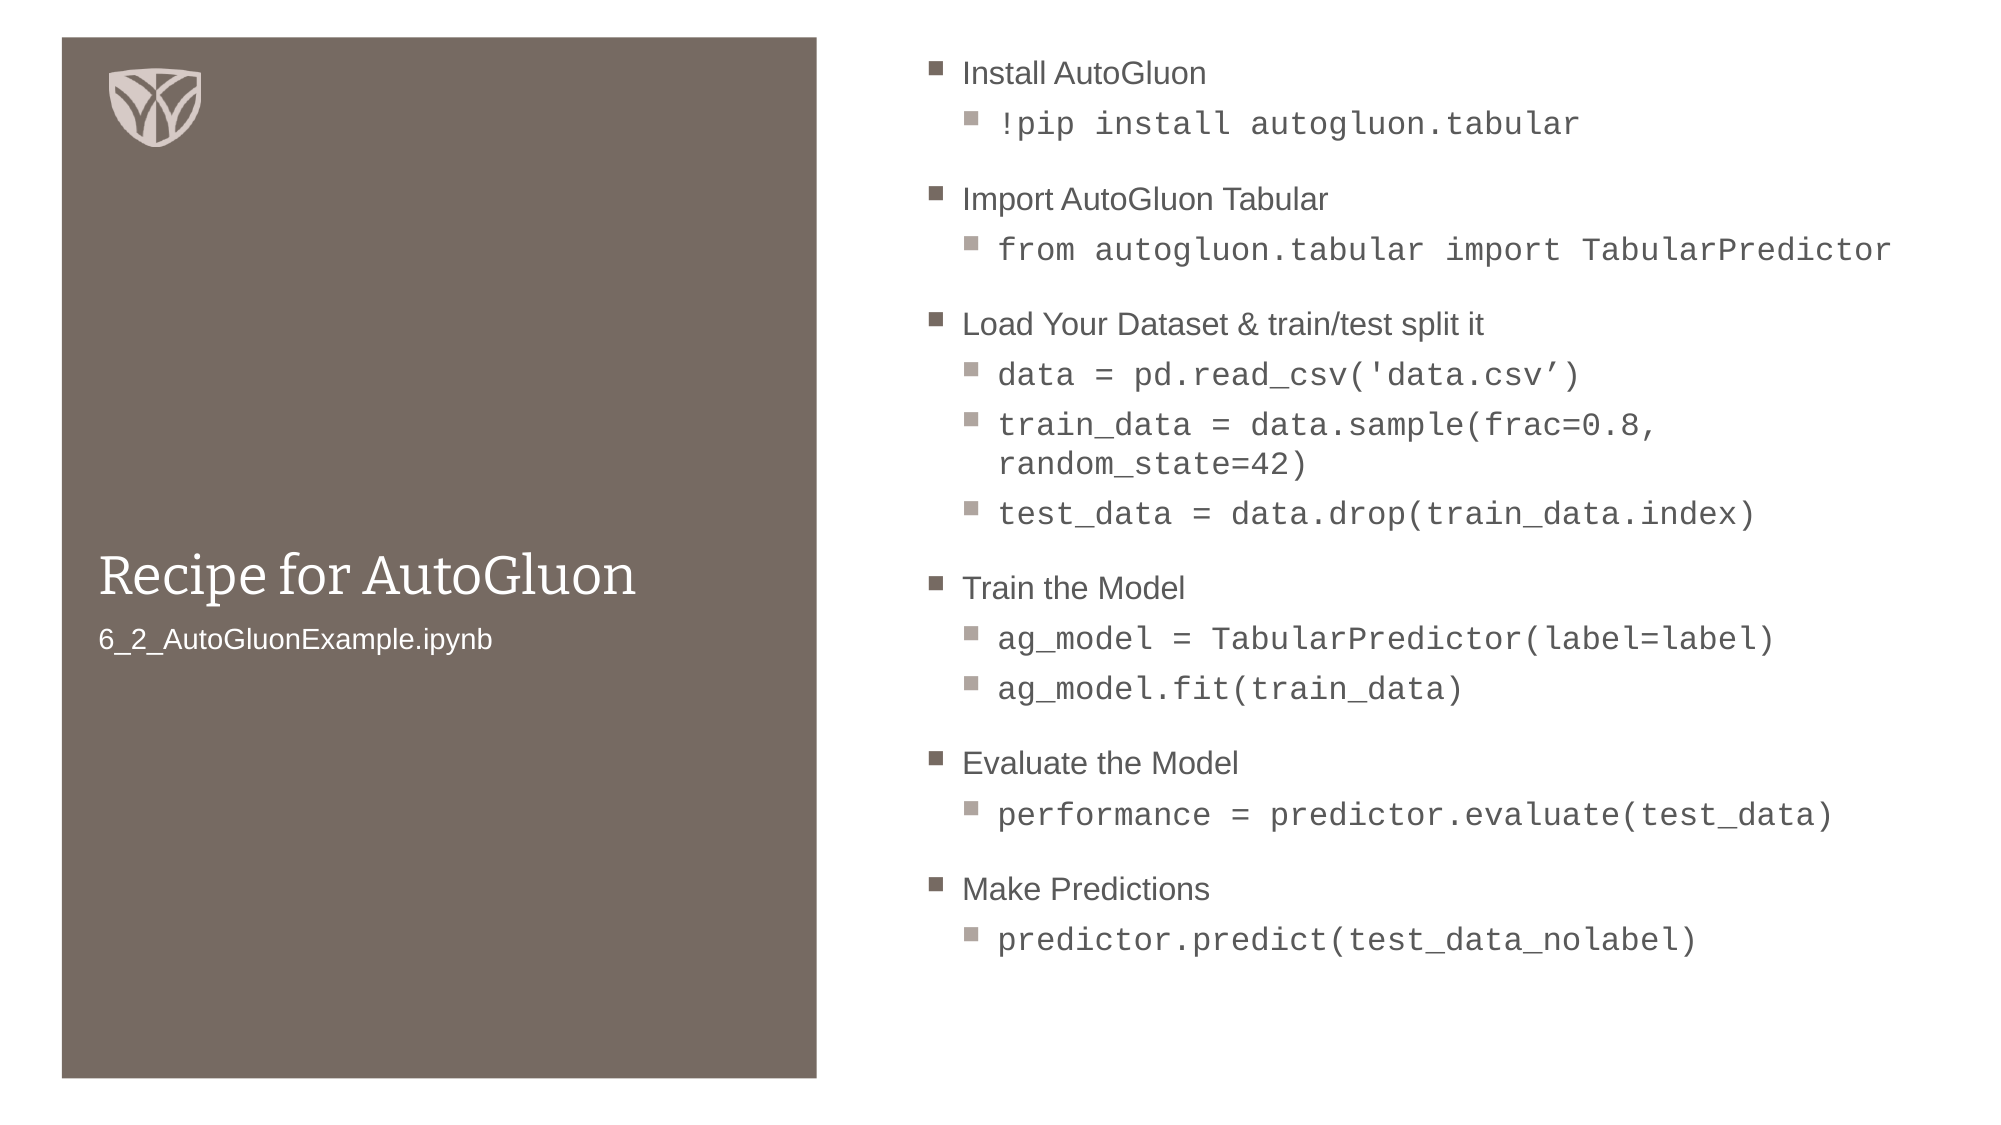

Install AutoGluon
!pip install autogluon.tabular
Import AutoGluon Tabular
from autogluon.tabular import TabularPredictor
Load Your Dataset & train/test split it
data = pd.read_csv('data.csv’)
train_data = data.sample(frac=0.8, random_state=42)
test_data = data.drop(train_data.index)
Train the Model
ag_model = TabularPredictor(label=label)
ag_model.fit(train_data)
Evaluate the Model
performance = predictor.evaluate(test_data)
Make Predictions
predictor.predict(test_data_nolabel)

# Recipe for AutoGluon
6_2_AutoGluonExample.ipynb